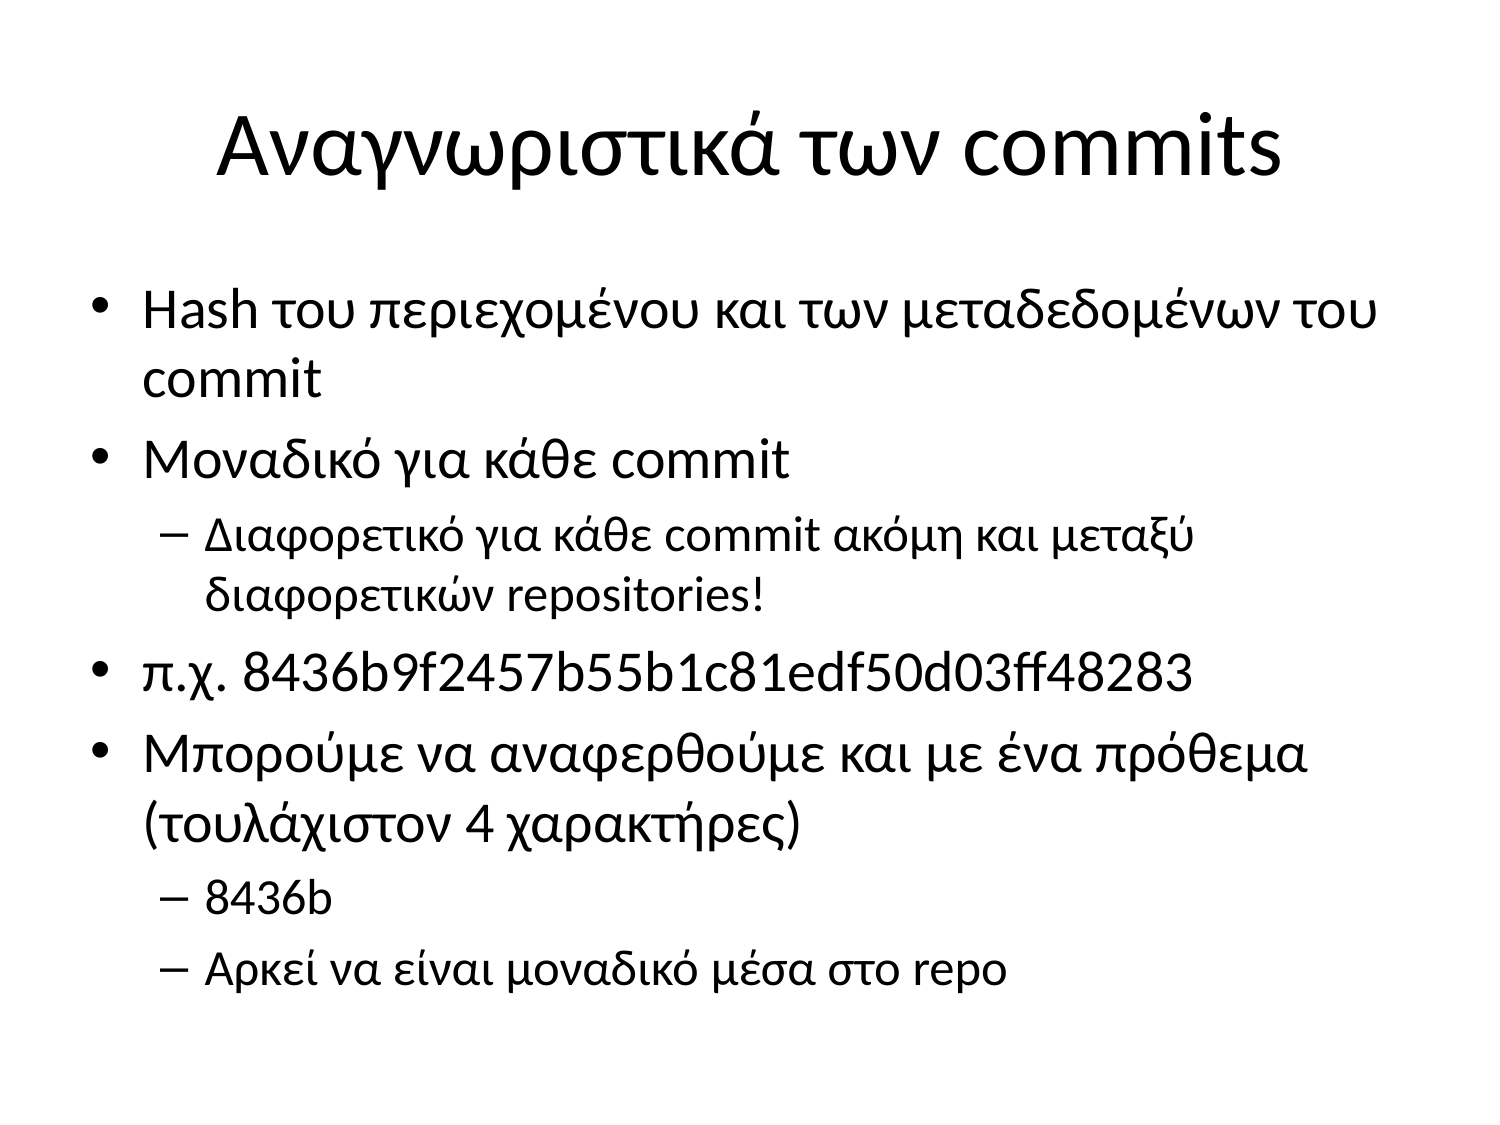

# Αναγνωριστικά των commits
Hash του περιεχομένου και των μεταδεδομένων του commit
Μοναδικό για κάθε commit
Διαφορετικό για κάθε commit ακόμη και μεταξύ διαφορετικών repositories!
π.χ. 8436b9f2457b55b1c81edf50d03ff48283
Μπορούμε να αναφερθούμε και με ένα πρόθεμα (τουλάχιστον 4 χαρακτήρες)
8436b
Αρκεί να είναι μοναδικό μέσα στο repo